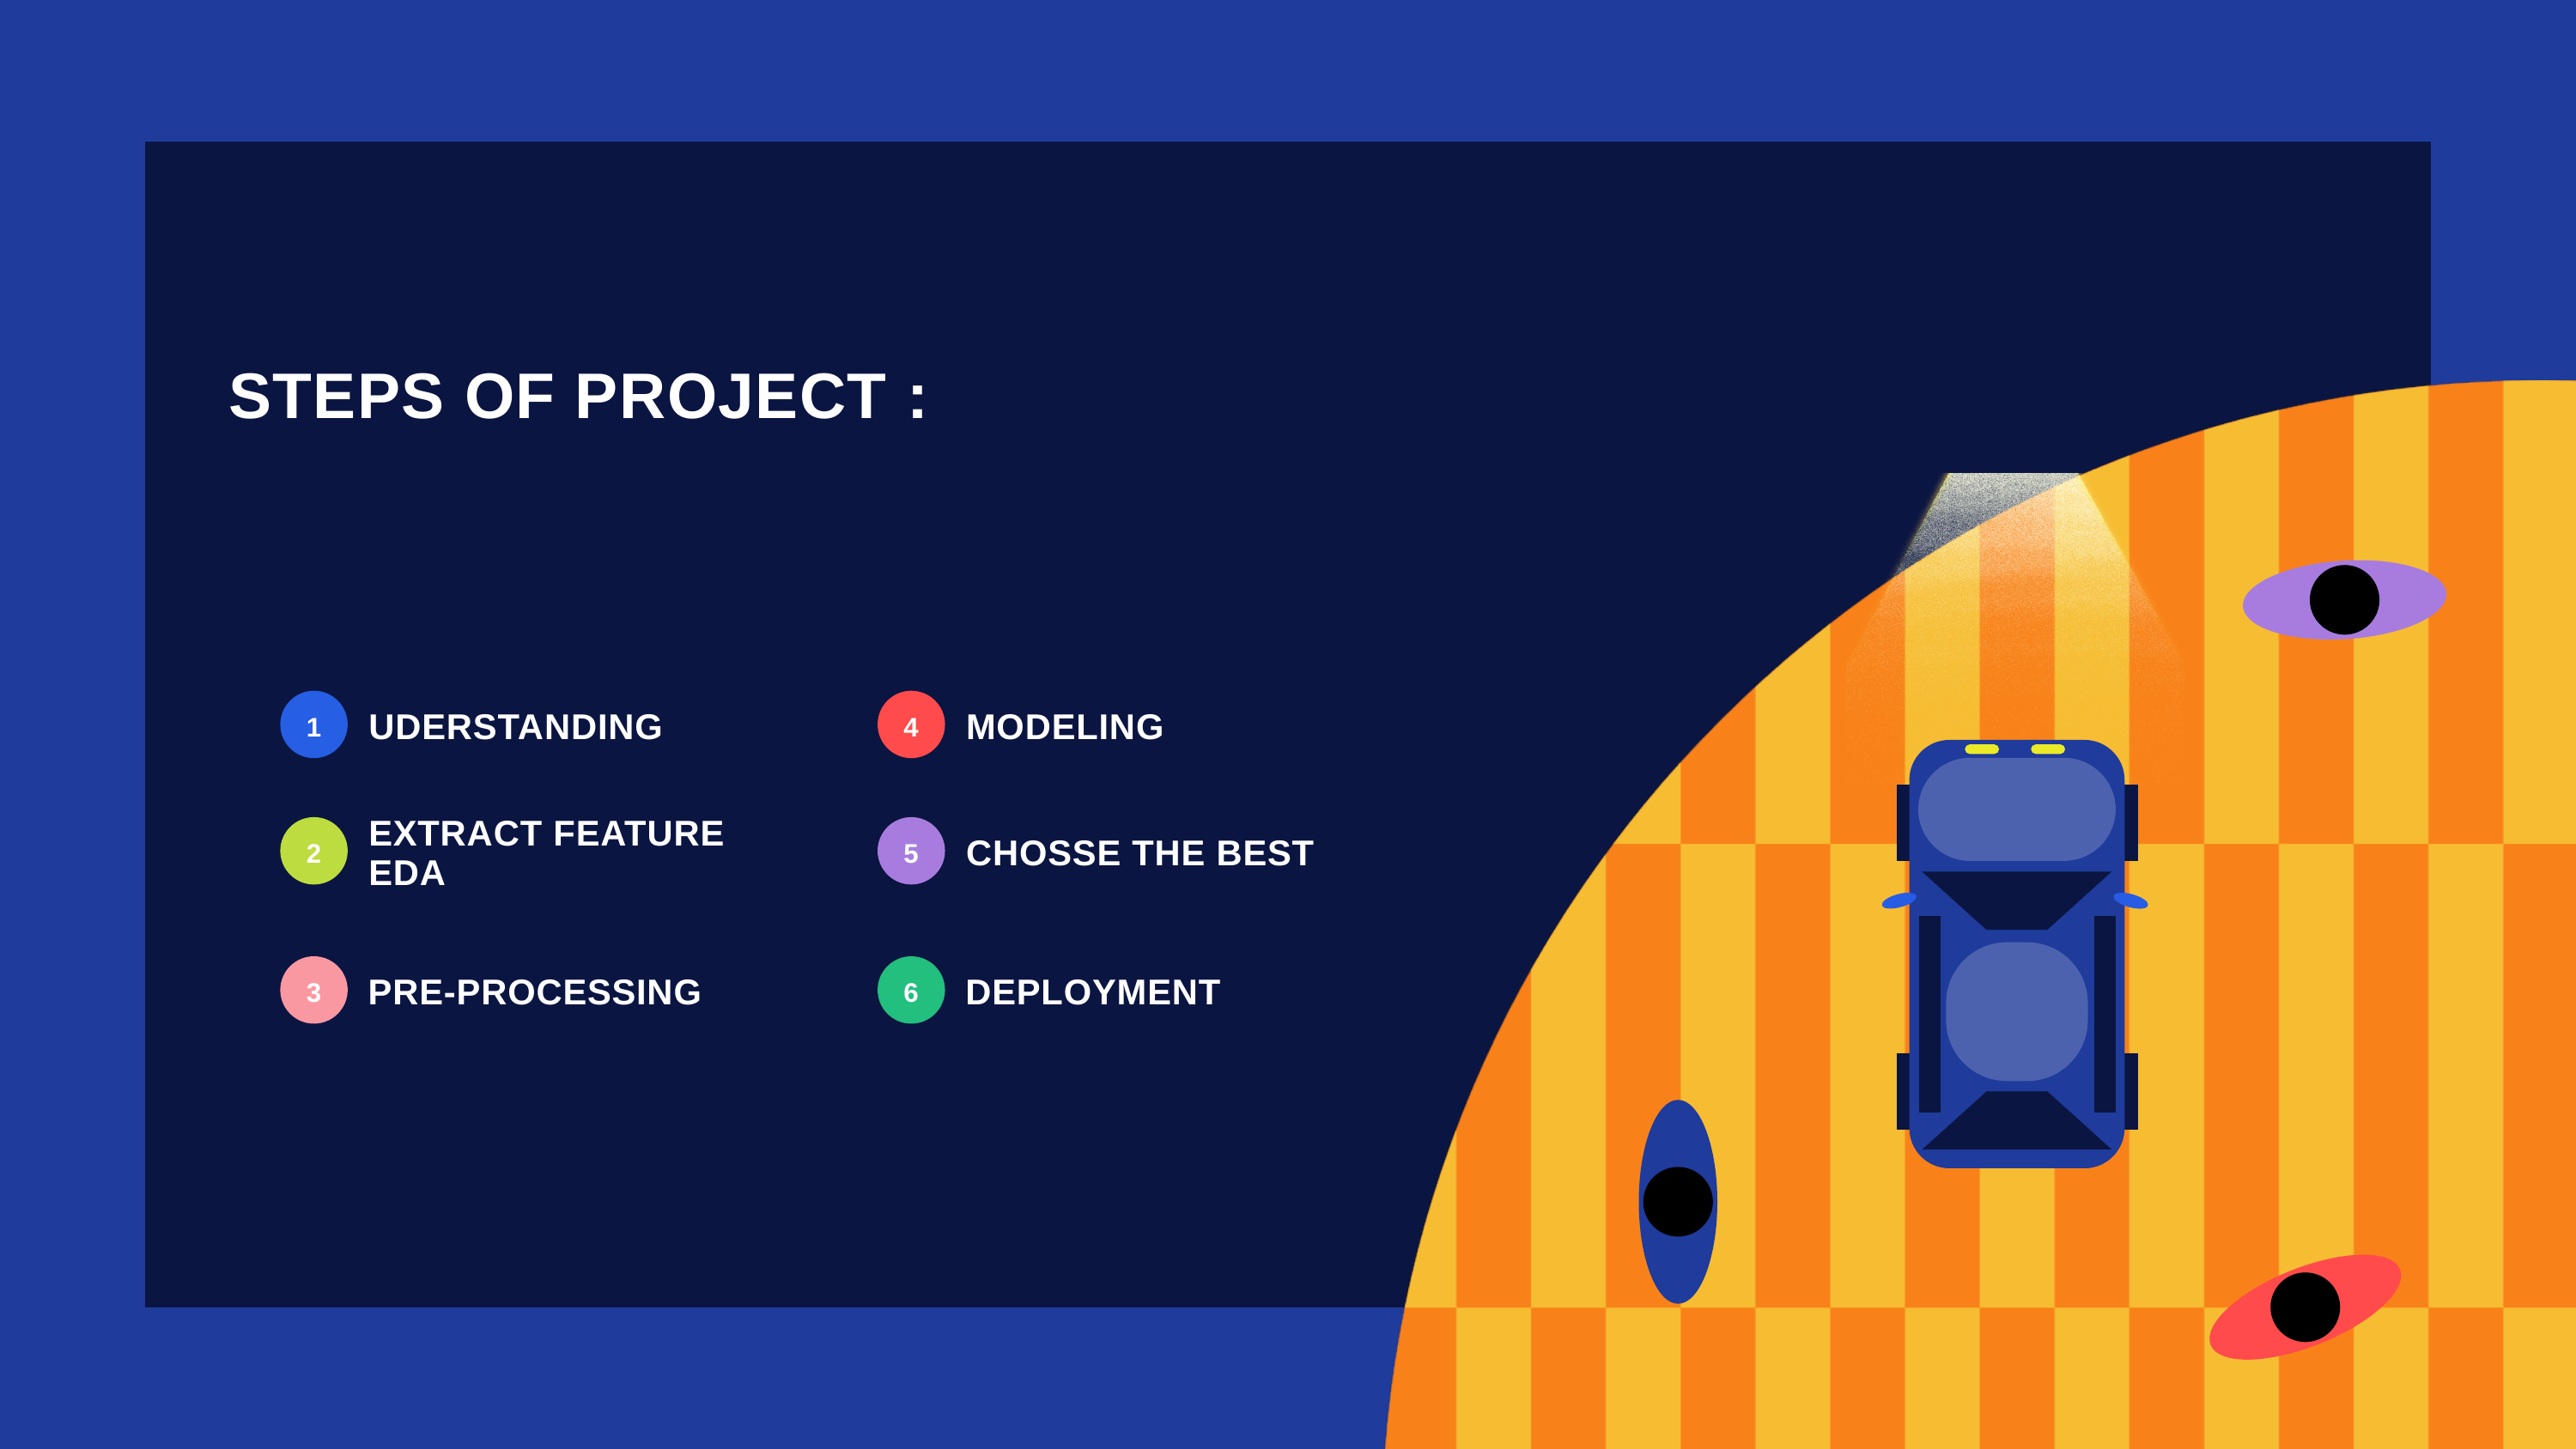

STEPS OF PROJECT :

1

4
UDERSTANDING
MODELING

EXTRACT FEATURE
EDA

2

5
CHOSSE THE BEST

3

6
PRE-PROCESSING
DEPLOYMENT